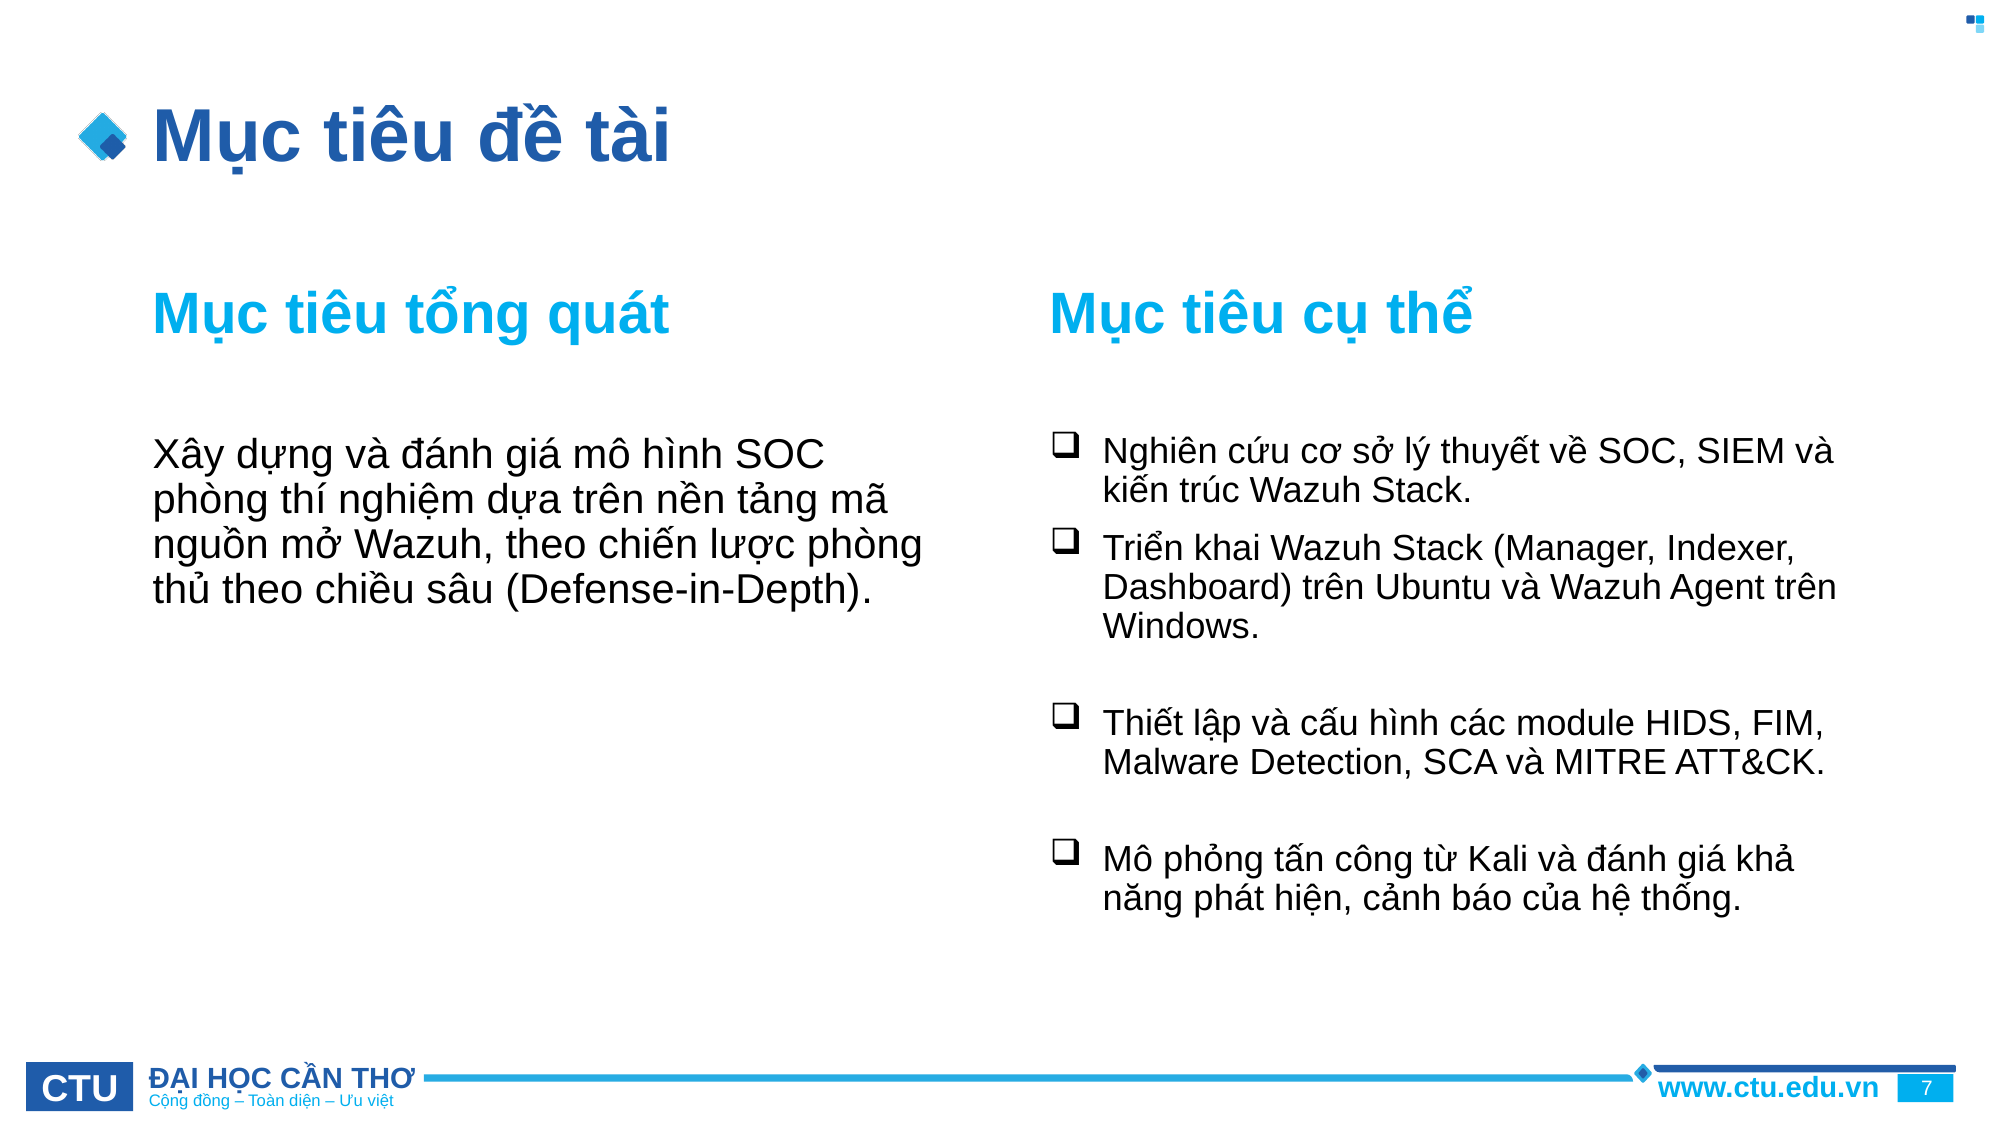

# Mục tiêu đề tài
Mục tiêu tổng quát
Mục tiêu cụ thể
Xây dựng và đánh giá mô hình SOC phòng thí nghiệm dựa trên nền tảng mã nguồn mở Wazuh, theo chiến lược phòng thủ theo chiều sâu (Defense-in-Depth).
Nghiên cứu cơ sở lý thuyết về SOC, SIEM và kiến trúc Wazuh Stack.
Triển khai Wazuh Stack (Manager, Indexer, Dashboard) trên Ubuntu và Wazuh Agent trên Windows.
Thiết lập và cấu hình các module HIDS, FIM, Malware Detection, SCA và MITRE ATT&CK.
Mô phỏng tấn công từ Kali và đánh giá khả năng phát hiện, cảnh báo của hệ thống.